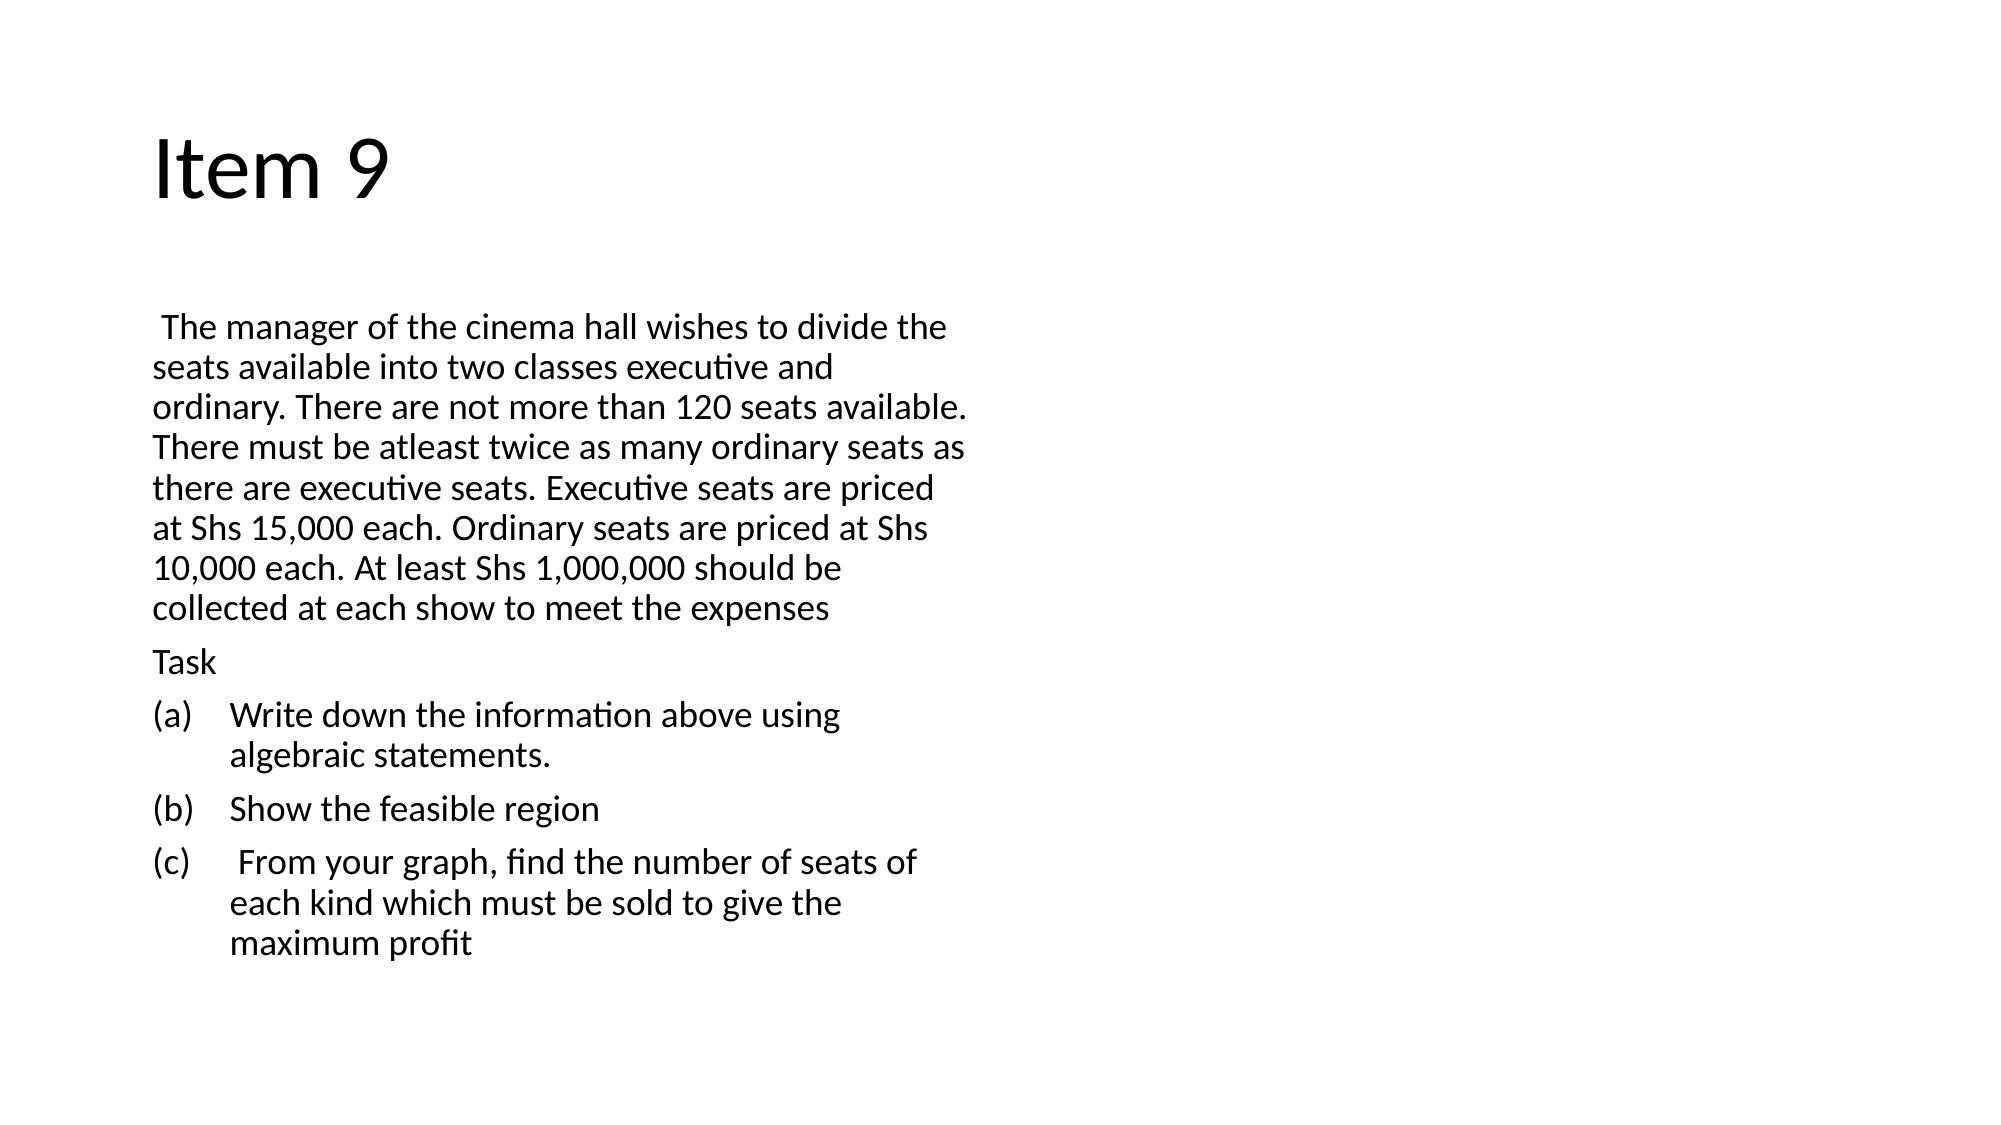

# Item 9
 The manager of the cinema hall wishes to divide the seats available into two classes executive and ordinary. There are not more than 120 seats available. There must be atleast twice as many ordinary seats as there are executive seats. Executive seats are priced at Shs 15,000 each. Ordinary seats are priced at Shs 10,000 each. At least Shs 1,000,000 should be collected at each show to meet the expenses
Task
Write down the information above using algebraic statements.
Show the feasible region
 From your graph, find the number of seats of each kind which must be sold to give the maximum profit